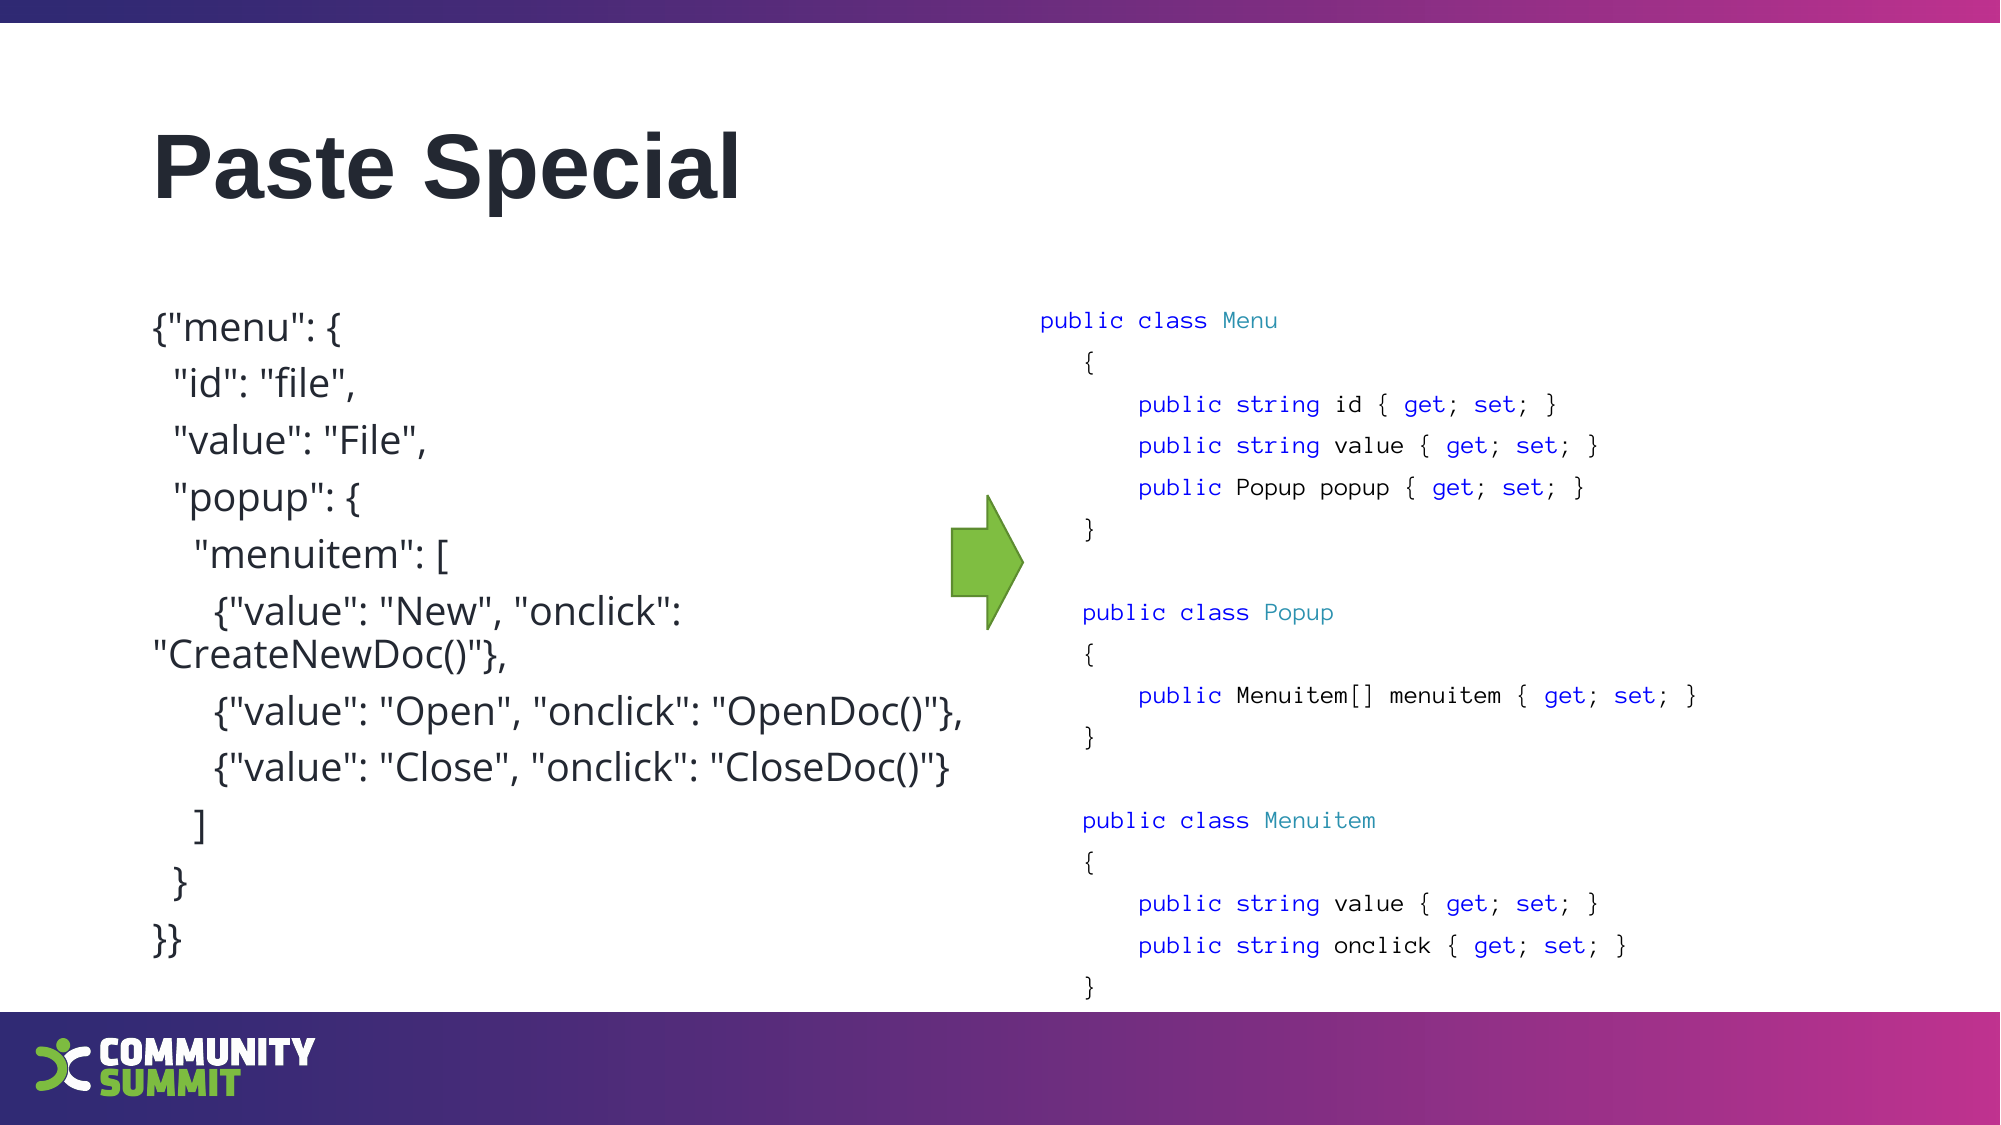

# Paste Special
{"menu": {
  "id": "file",
  "value": "File",
  "popup": {
    "menuitem": [
      {"value": "New", "onclick": "CreateNewDoc()"},
      {"value": "Open", "onclick": "OpenDoc()"},
      {"value": "Close", "onclick": "CloseDoc()"}
    ]
  }
}}
 public class Menu
    {
        public string id { get; set; }
        public string value { get; set; }
        public Popup popup { get; set; }
    }

    public class Popup
    {
        public Menuitem[] menuitem { get; set; }
    }

    public class Menuitem
    {
        public string value { get; set; }
        public string onclick { get; set; }
    }